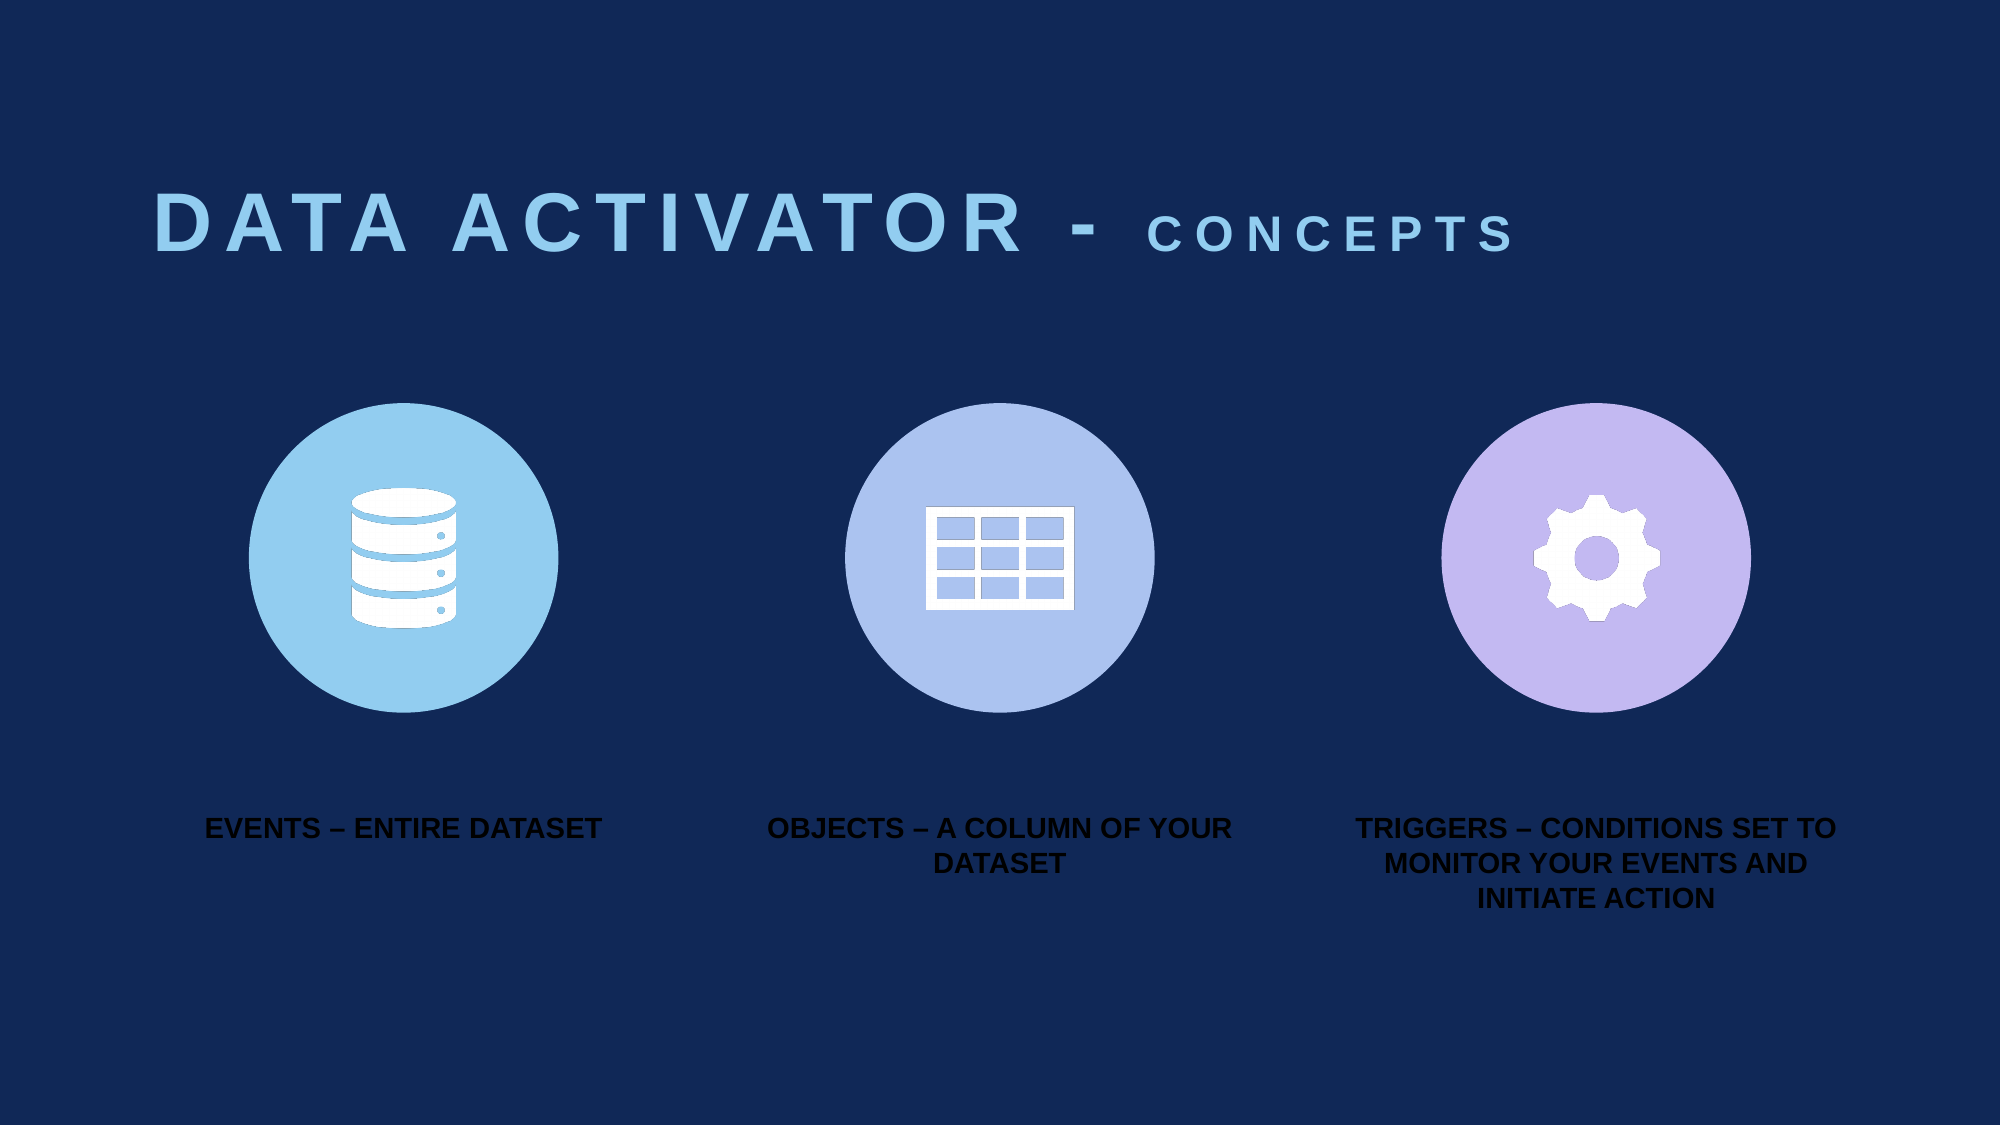

# Data activator - Concepts
Events – Entire Dataset
Objects – A column of your dataset
Triggers – Conditions set to monitor your events and initiate action